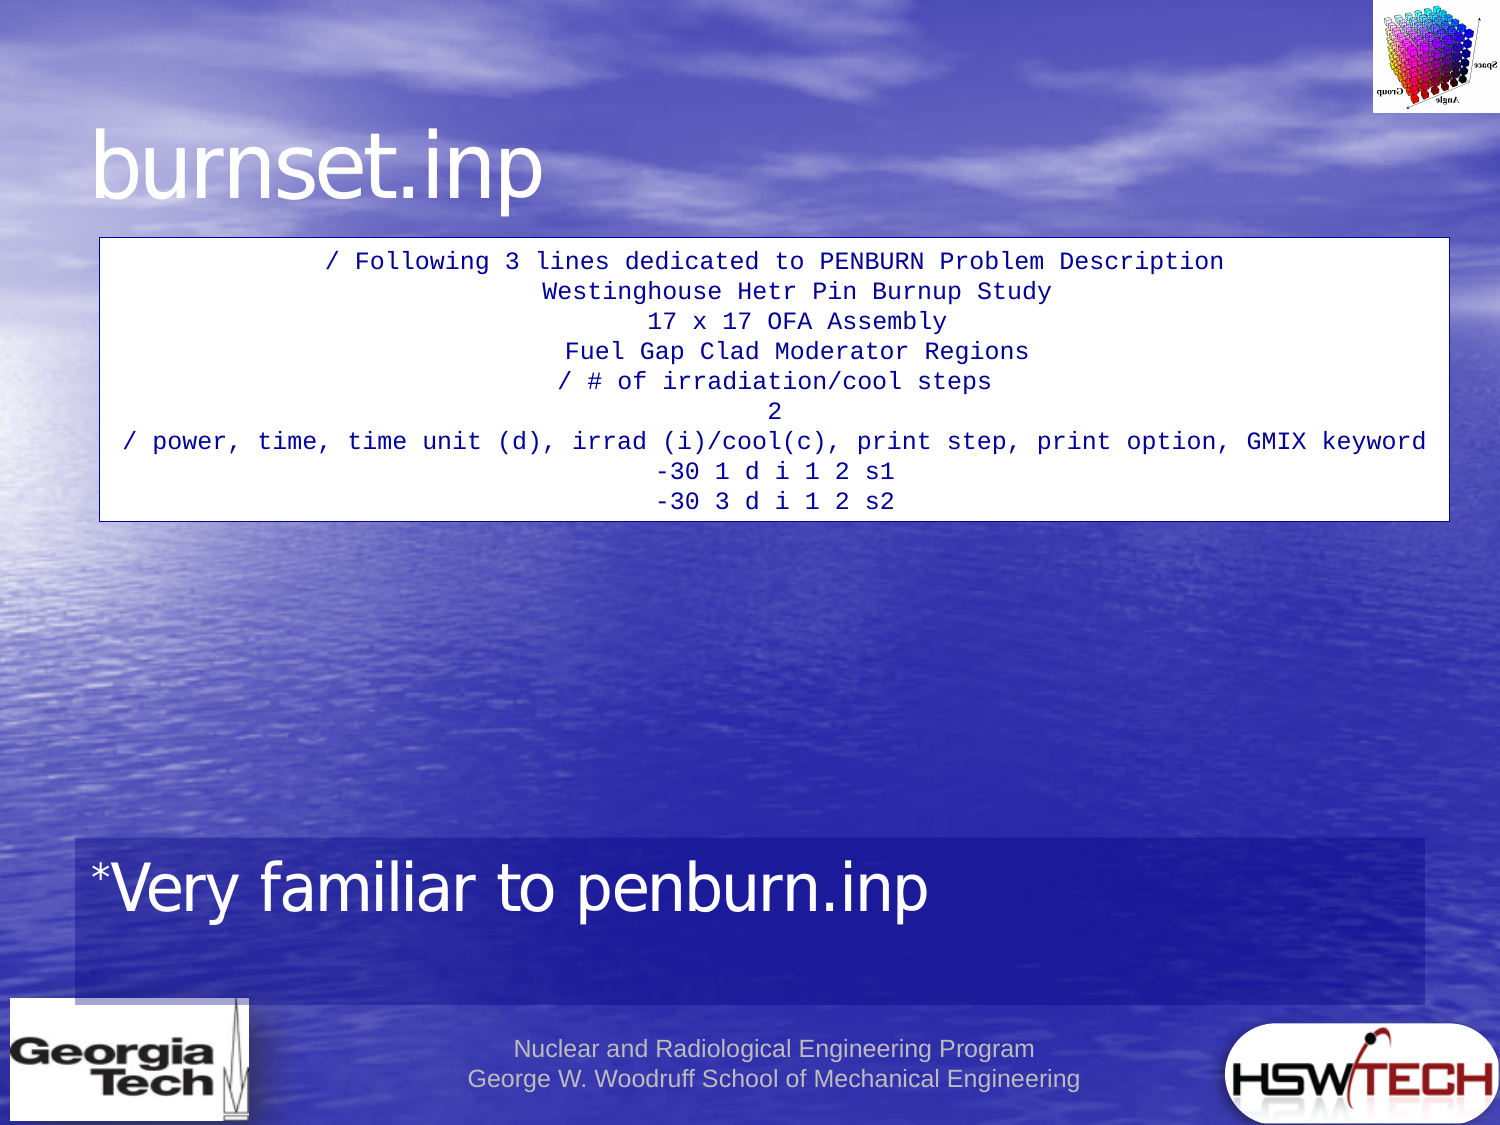

# burnset.inp
/ Following 3 lines dedicated to PENBURN Problem Description
   Westinghouse Hetr Pin Burnup Study
   17 x 17 OFA Assembly
   Fuel Gap Clad Moderator Regions
/ # of irradiation/cool steps
2
/ power, time, time unit (d), irrad (i)/cool(c), print step, print option, GMIX keyword
-30 1 d i 1 2 s1
-30 3 d i 1 2 s2
*Very familiar to penburn.inp